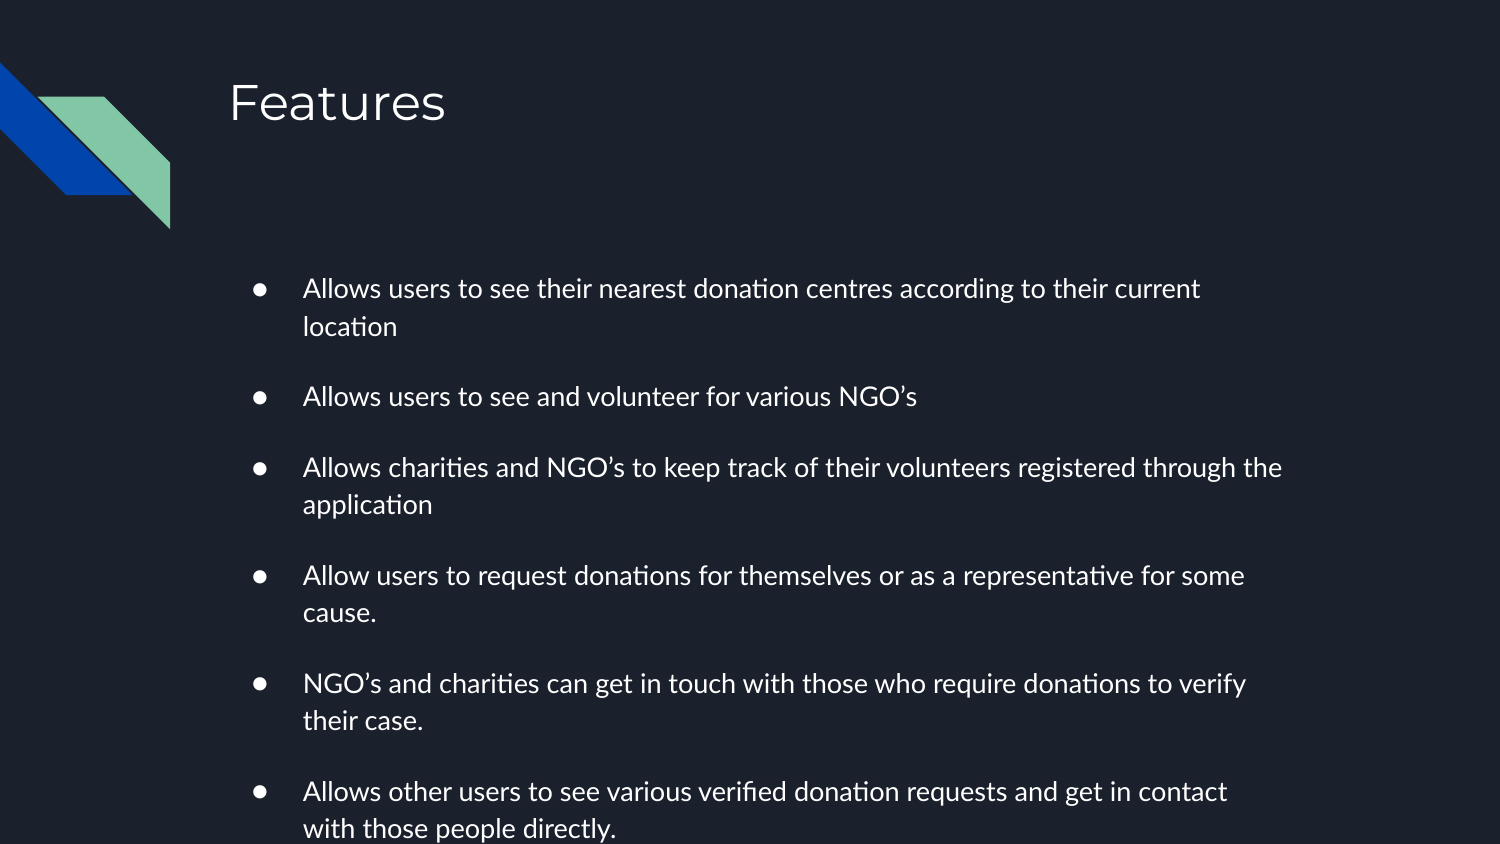

# Features
Allows users to see their nearest donation centres according to their current location
Allows users to see and volunteer for various NGO’s
Allows charities and NGO’s to keep track of their volunteers registered through the application
Allow users to request donations for themselves or as a representative for some cause.
NGO’s and charities can get in touch with those who require donations to verify their case.
Allows other users to see various verified donation requests and get in contact with those people directly.
Letting Charities and Hospitals issue notifications to all users in case of an emergency city-wide situation.